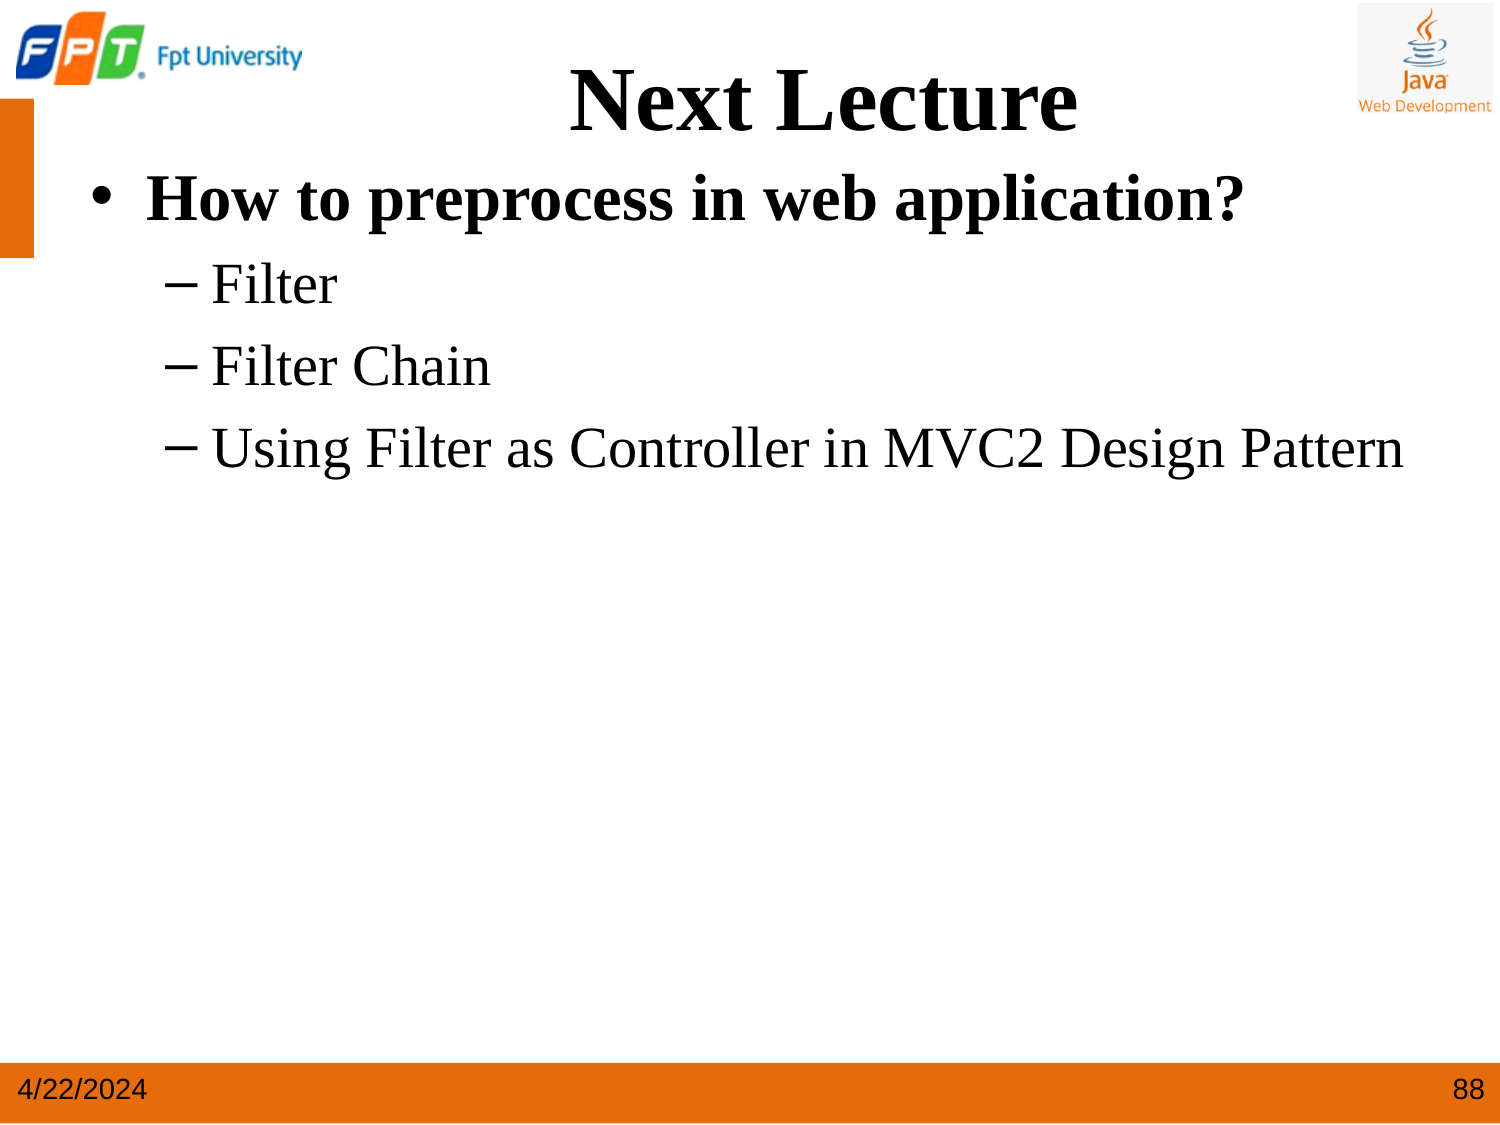

Next Lecture
How to preprocess in web application?
Filter
Filter Chain
Using Filter as Controller in MVC2 Design Pattern
4/22/2024
88